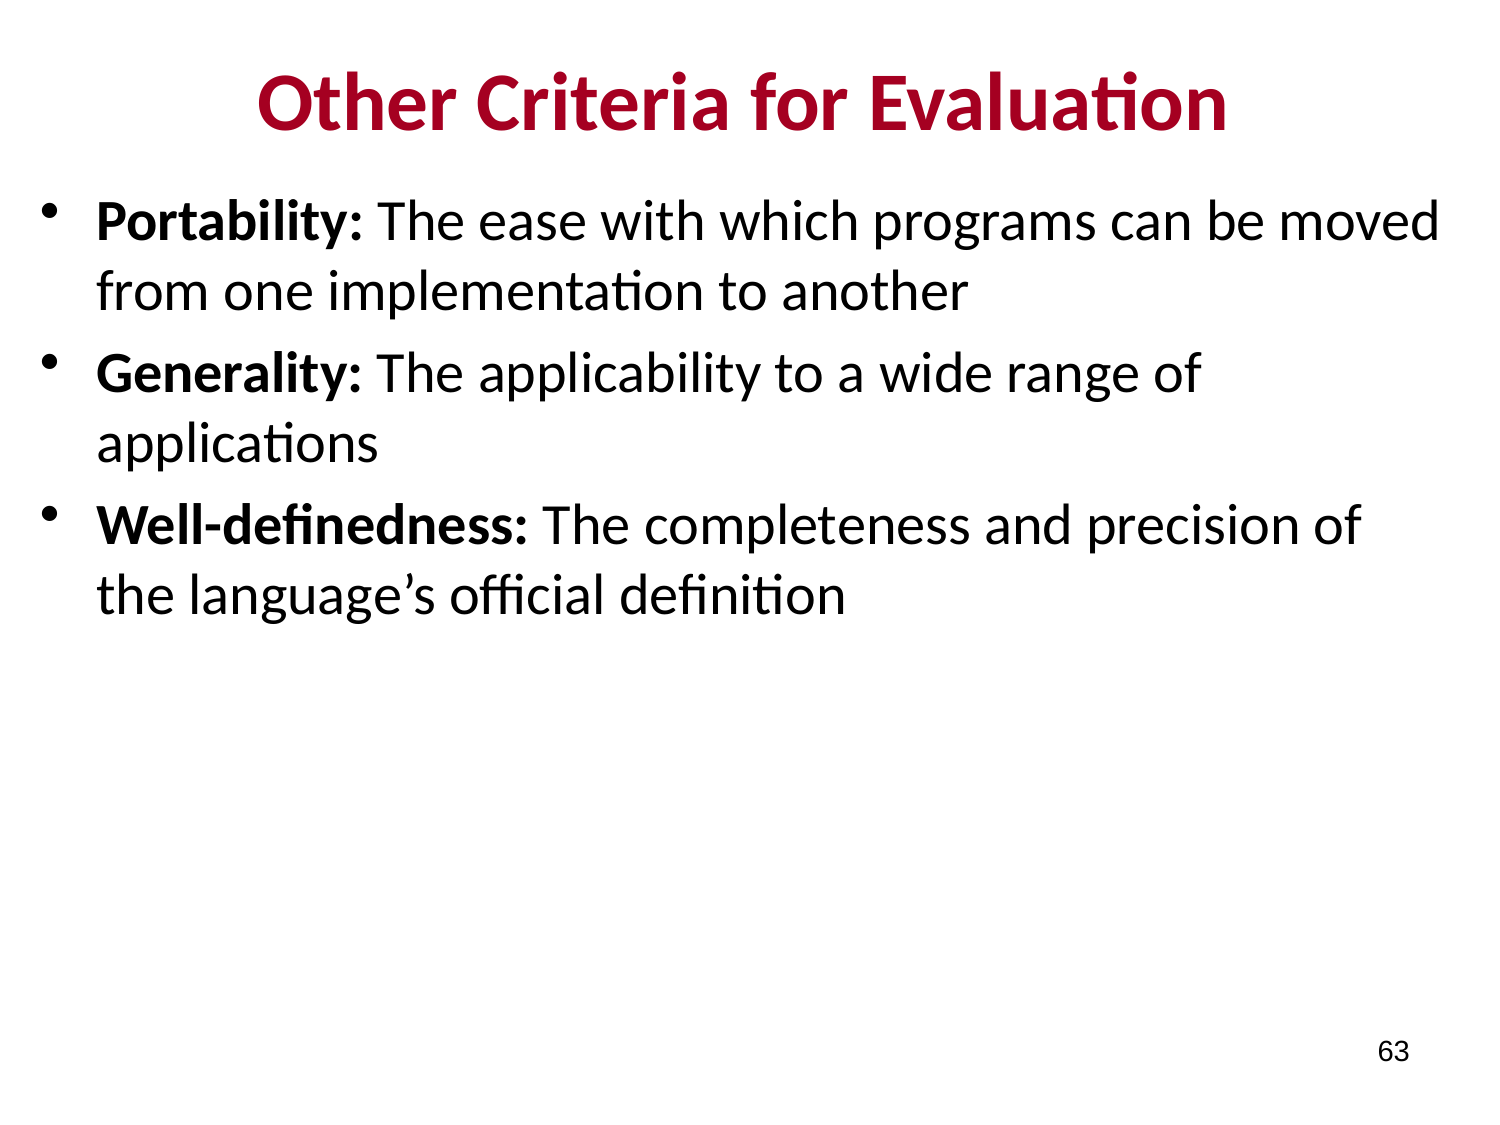

# Other Criteria for Evaluation
Portability: The ease with which programs can be moved from one implementation to another
Generality: The applicability to a wide range of applications
Well-definedness: The completeness and precision of the language’s official definition
63